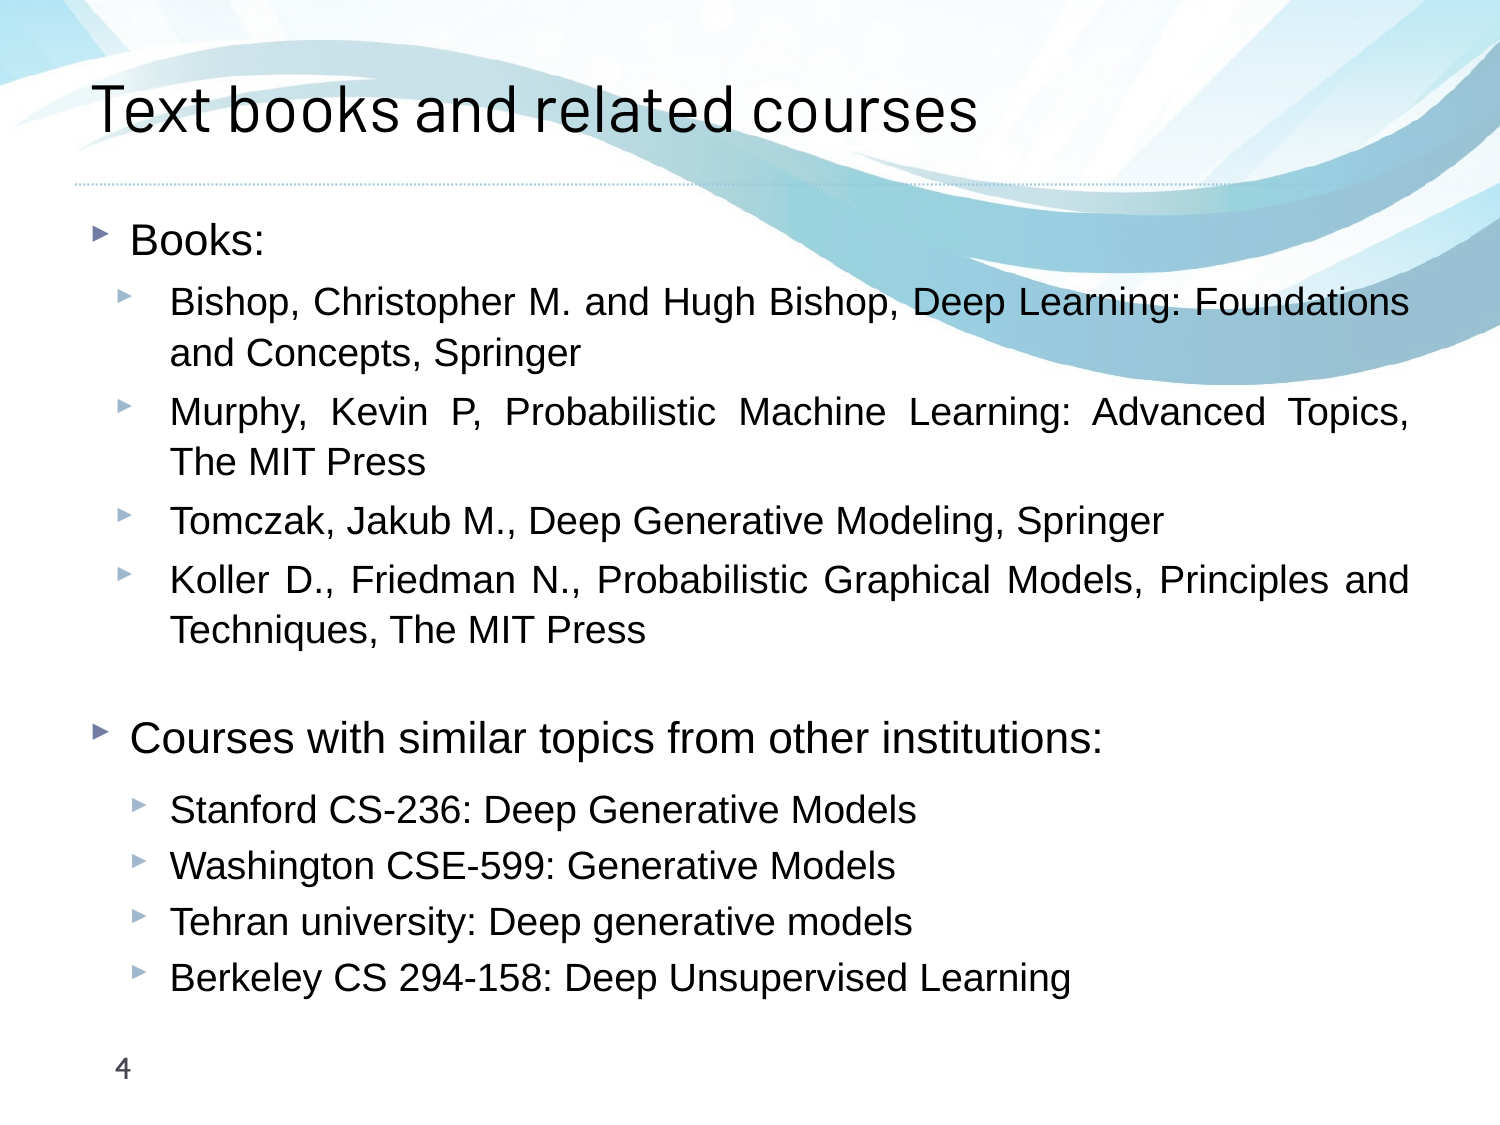

# Text books and related courses
Books:
Bishop, Christopher M. and Hugh Bishop, Deep Learning: Foundations and Concepts, Springer
Murphy, Kevin P, Probabilistic Machine Learning: Advanced Topics, The MIT Press
Tomczak, Jakub M., Deep Generative Modeling, Springer
Koller D., Friedman N., Probabilistic Graphical Models, Principles and Techniques, The MIT Press

Courses with similar topics from other institutions:
Stanford CS-236: Deep Generative Models
Washington CSE-599: Generative Models
Tehran university: Deep generative models
Berkeley CS 294-158: Deep Unsupervised Learning
4